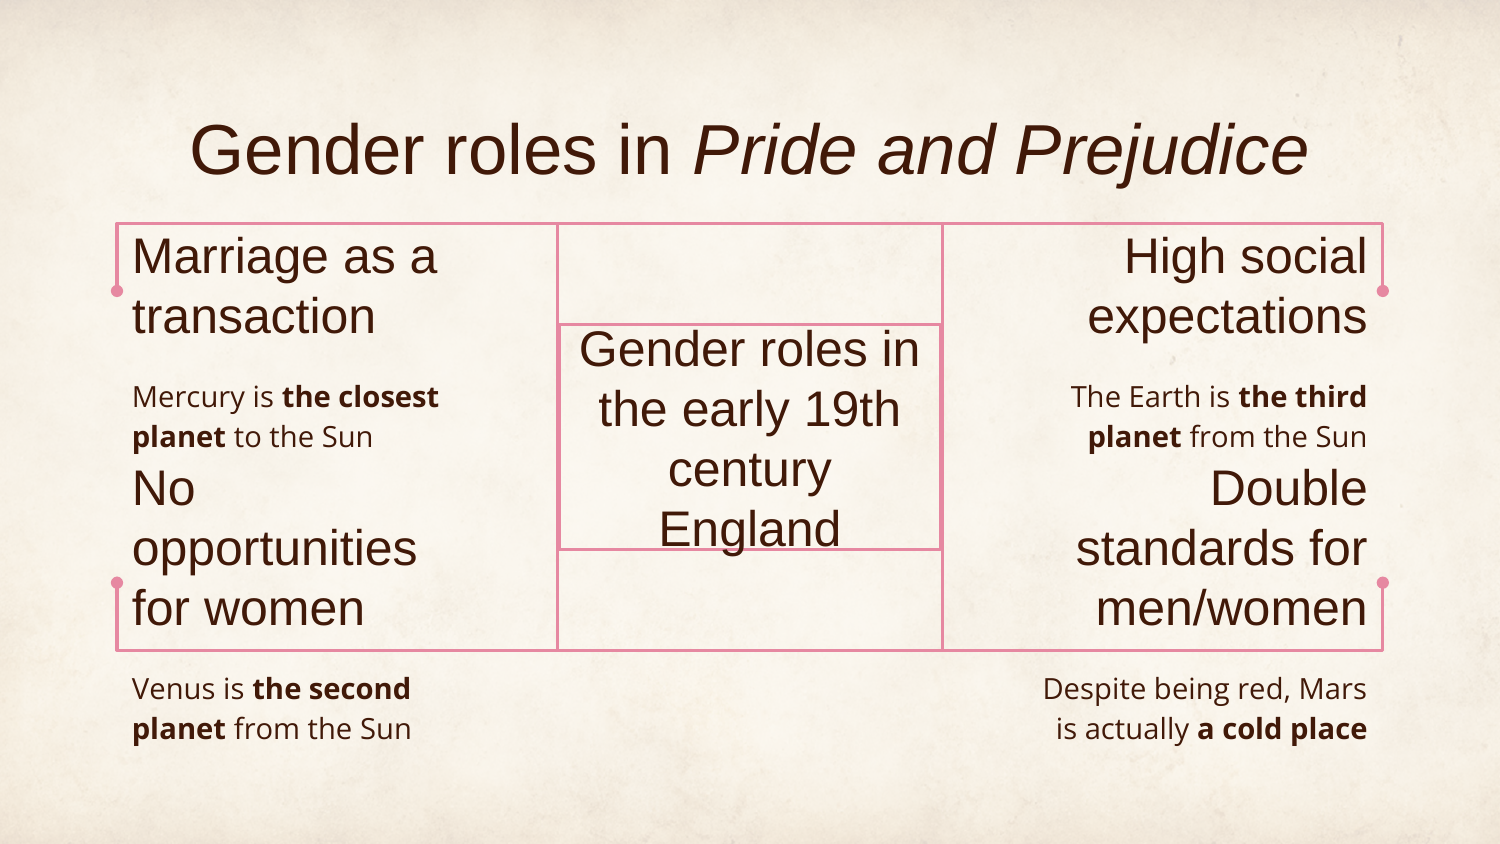

# Gender roles in Pride and Prejudice
Marriage as a transaction
High social expectations
Gender roles in the early 19th century England
Mercury is the closest planet to the Sun
The Earth is the third planet from the Sun
No opportunities for women
Double standards for men/women
Venus is the second planet from the Sun
Despite being red, Mars is actually a cold place